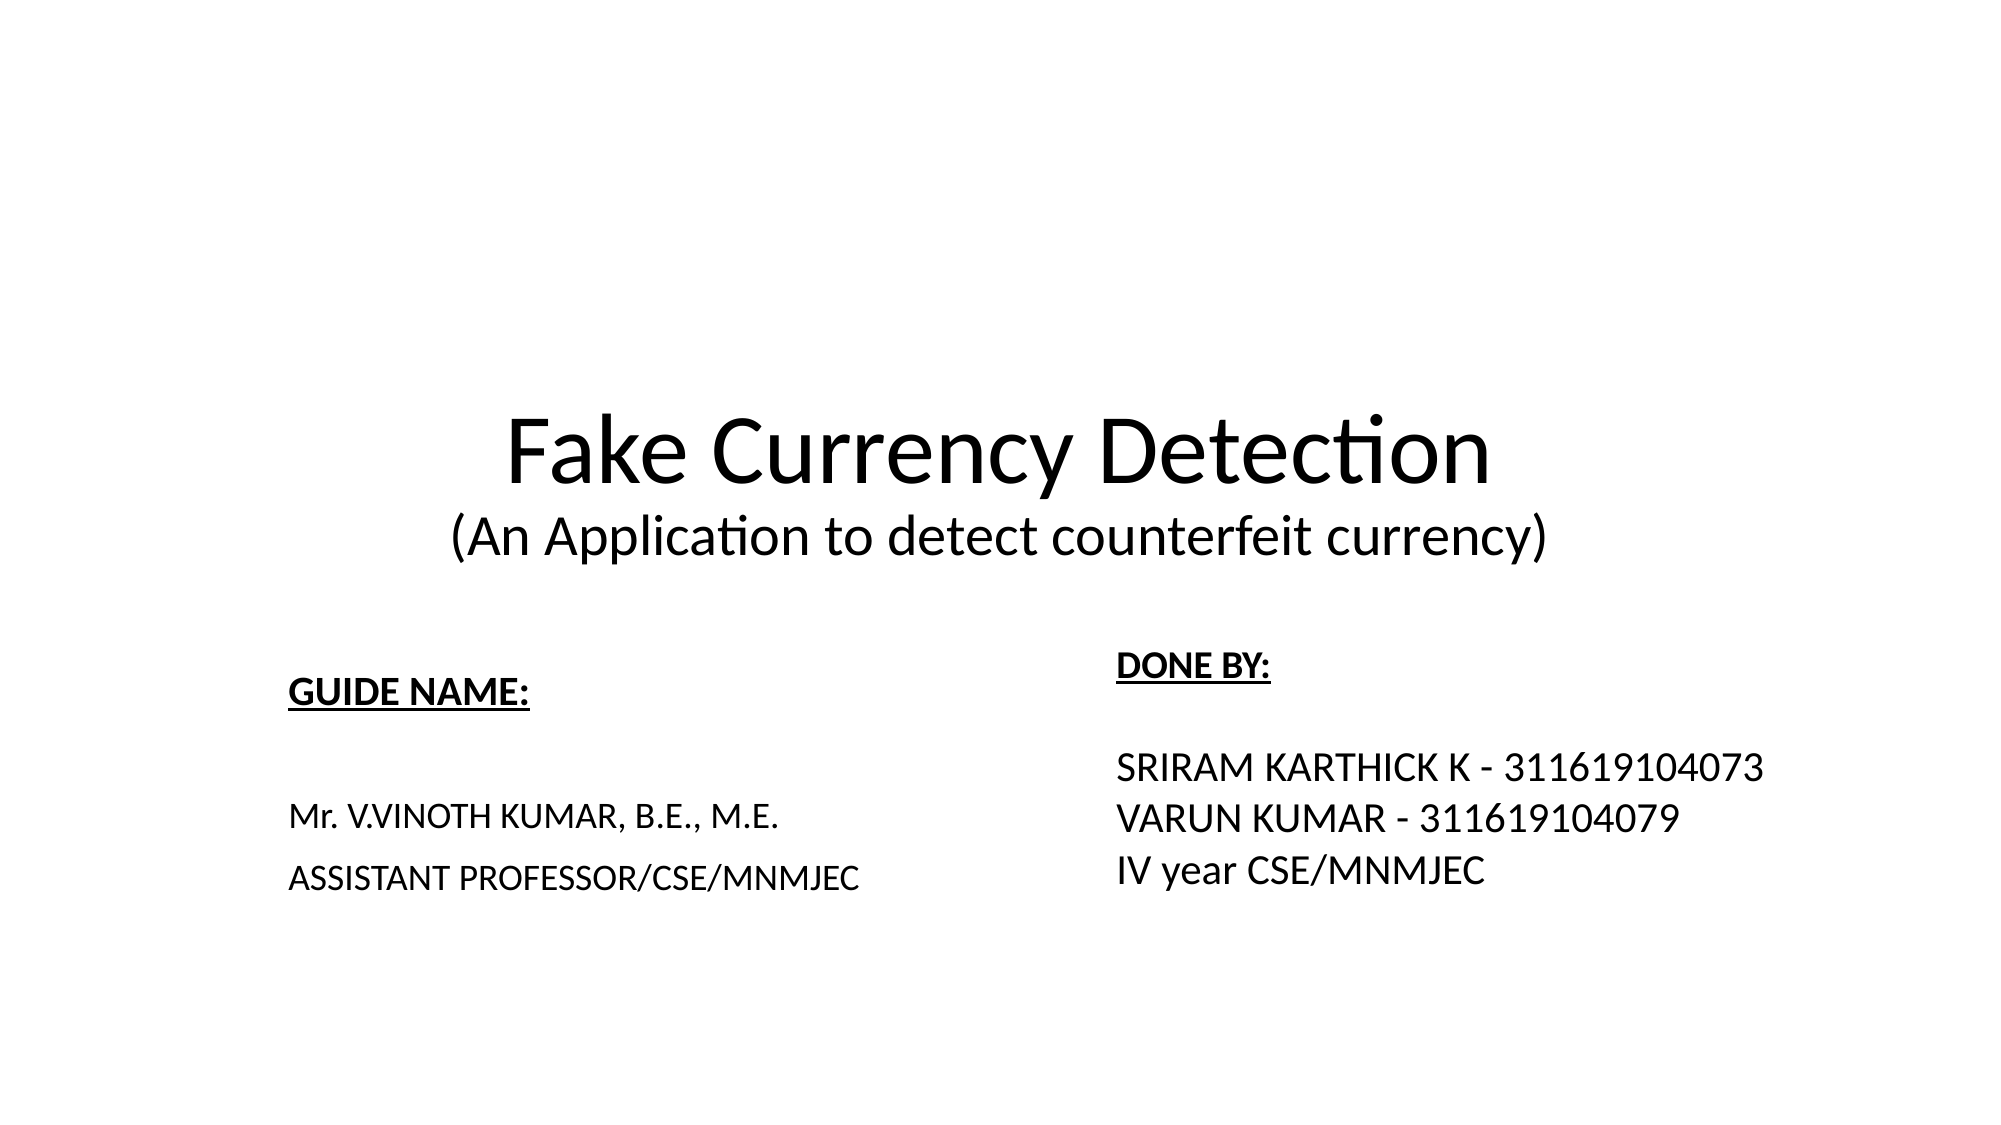

# Fake Currency Detection (An Application to detect counterfeit currency)
DONE BY:

SRIRAM KARTHICK K - 311619104073
VARUN KUMAR - 311619104079
IV year CSE/MNMJEC
GUIDE NAME:

Mr. V.VINOTH KUMAR, B.E., M.E.
ASSISTANT PROFESSOR/CSE/MNMJEC